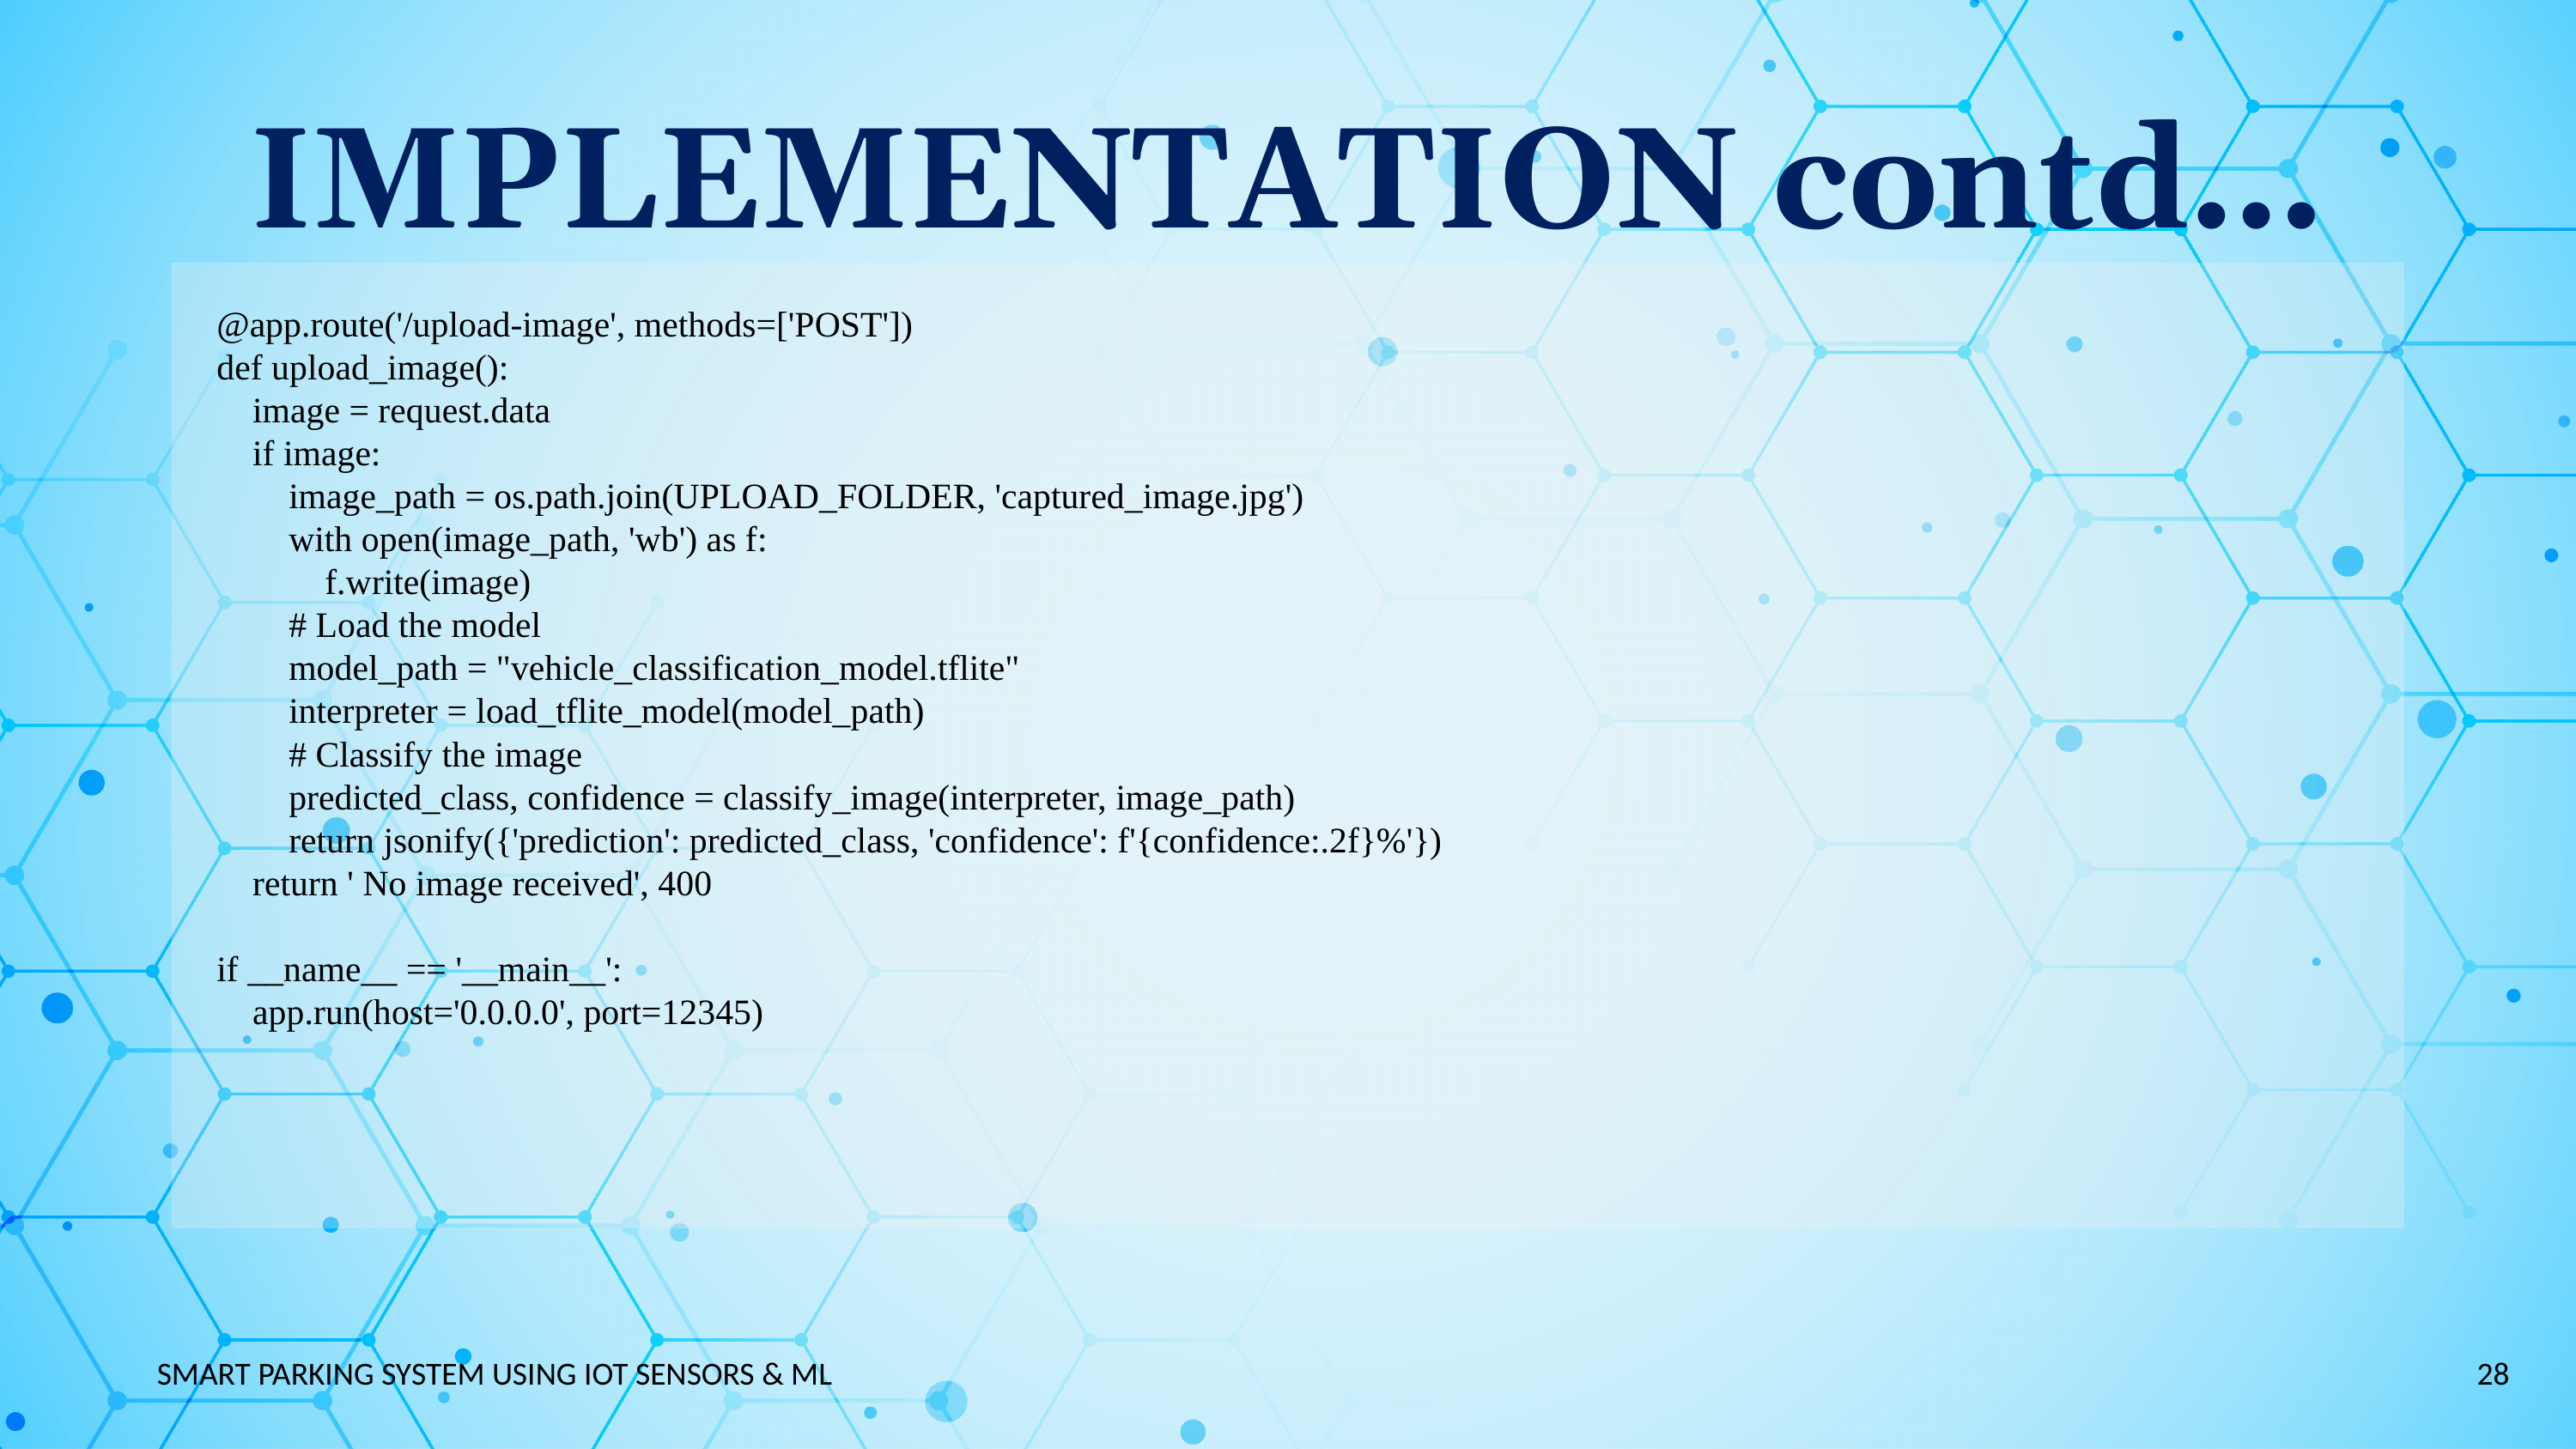

IMPLEMENTATION contd…

@app.route('/upload-image', methods=['POST'])
def upload_image():
    image = request.data
    if image:
        image_path = os.path.join(UPLOAD_FOLDER, 'captured_image.jpg')
        with open(image_path, 'wb') as f:
            f.write(image)
        # Load the model
        model_path = "vehicle_classification_model.tflite"
        interpreter = load_tflite_model(model_path)
        # Classify the image
        predicted_class, confidence = classify_image(interpreter, image_path)
        return jsonify({'prediction': predicted_class, 'confidence': f'{confidence:.2f}%'})
    return ' No image received', 400

if __name__ == '__main__':
    app.run(host='0.0.0.0', port=12345)
28
SMART PARKING SYSTEM USING IOT SENSORS & ML